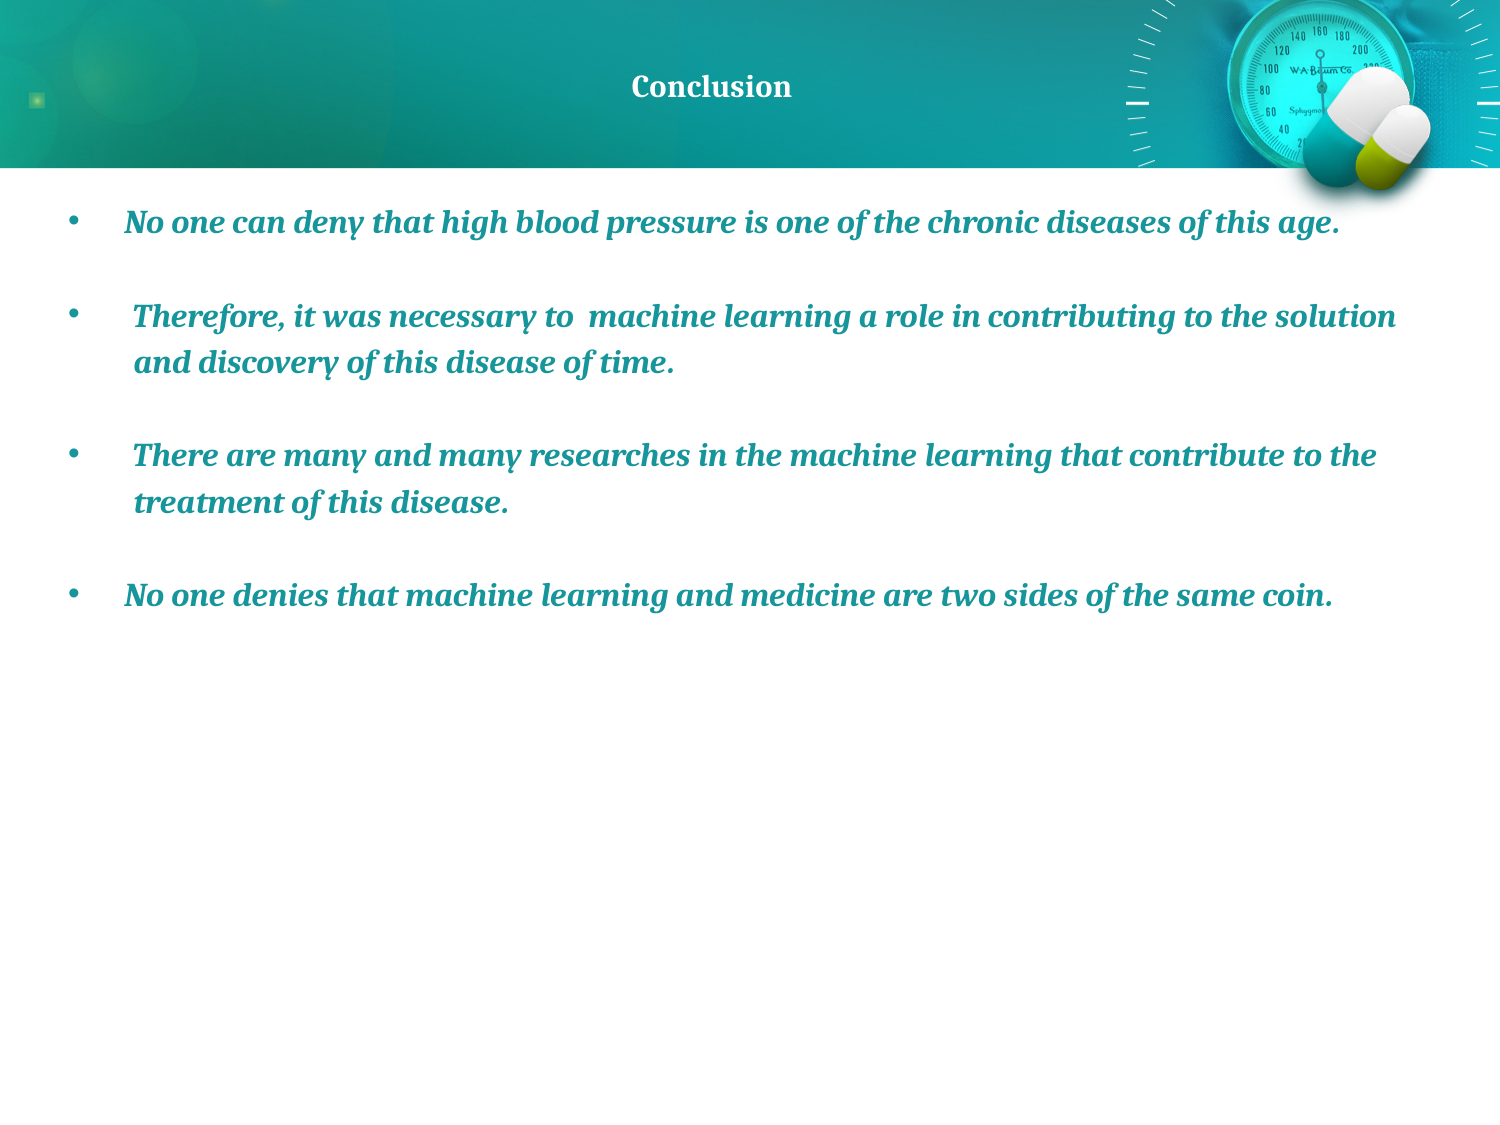

# Conclusion
No one can deny that high blood pressure is one of the chronic diseases of this age.

 Therefore, it was necessary to  machine learning a role in contributing to the solution
         and discovery of this disease of time.

 There are many and many researches in the machine learning that contribute to the
         treatment of this disease.

No one denies that machine learning and medicine are two sides of the same coin.